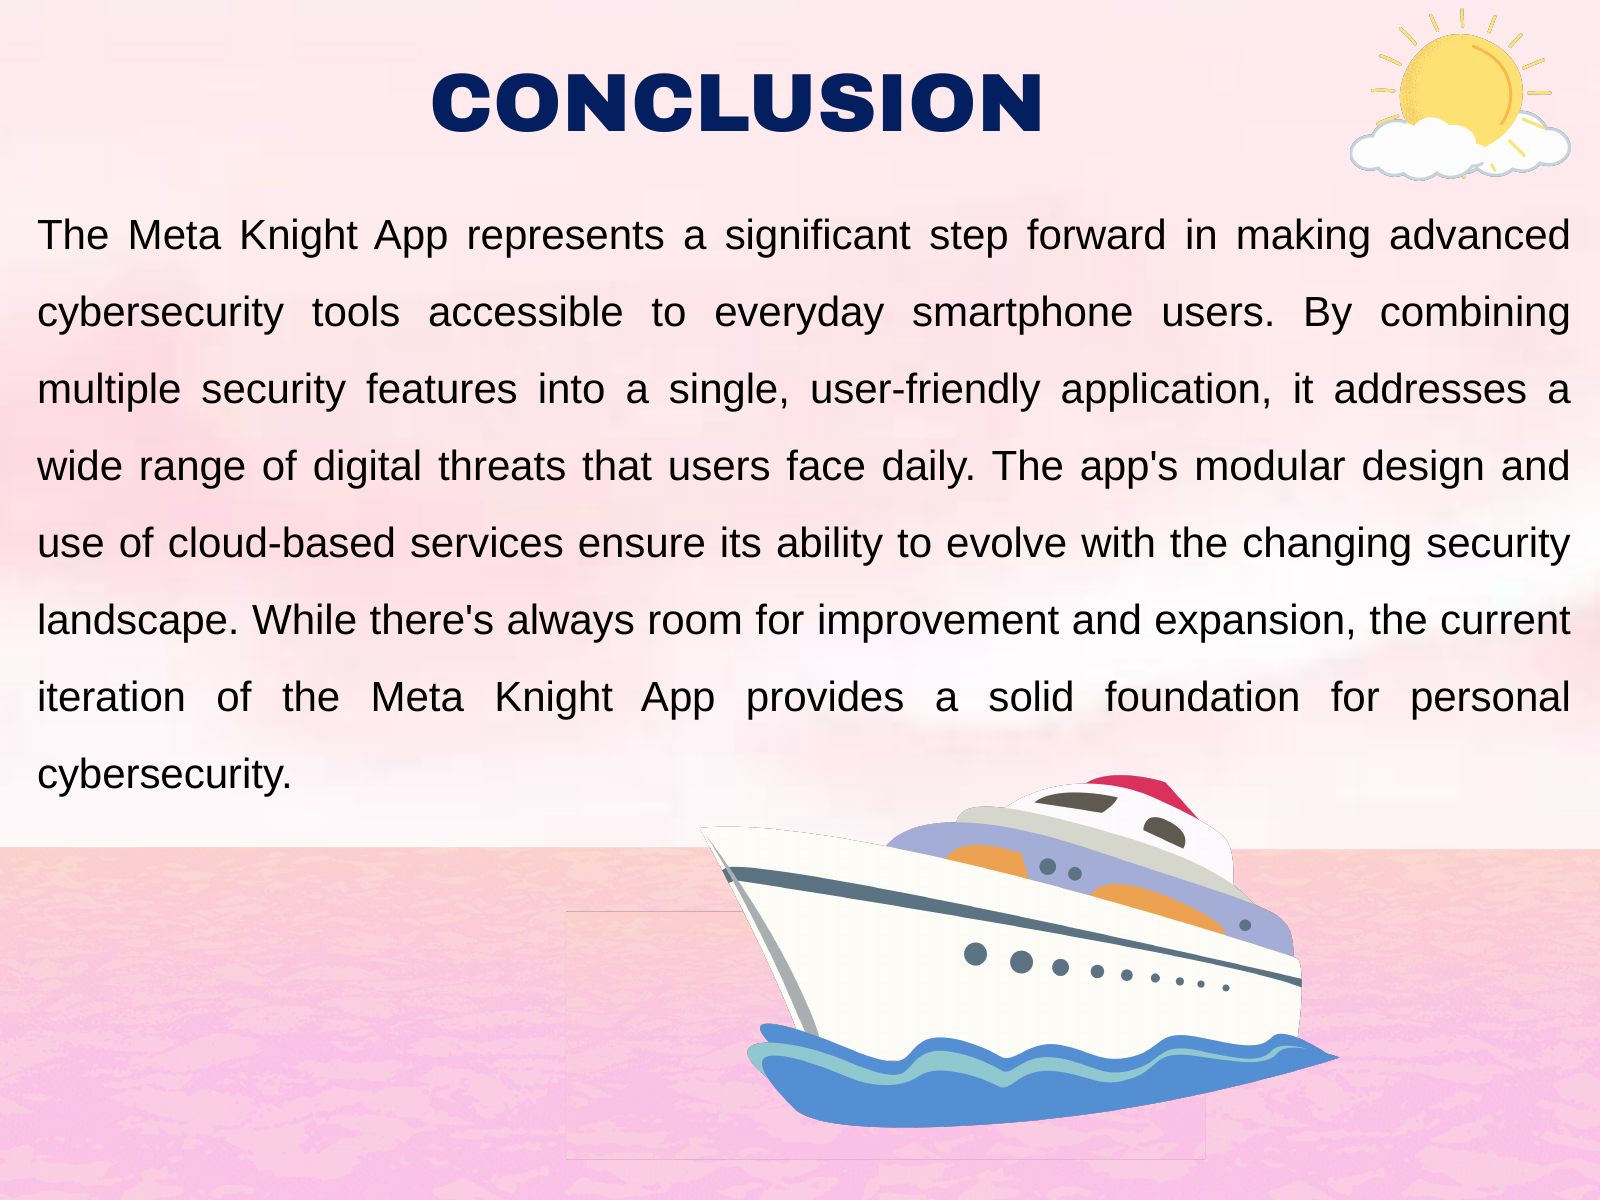

CONCLUSION

The Meta Knight App represents a significant step forward in making advanced cybersecurity tools accessible to everyday smartphone users. By combining multiple security features into a single, user-friendly application, it addresses a wide range of digital threats that users face daily. The app's modular design and use of cloud-based services ensure its ability to evolve with the changing security landscape. While there's always room for improvement and expansion, the current iteration of the Meta Knight App provides a solid foundation for personal cybersecurity.